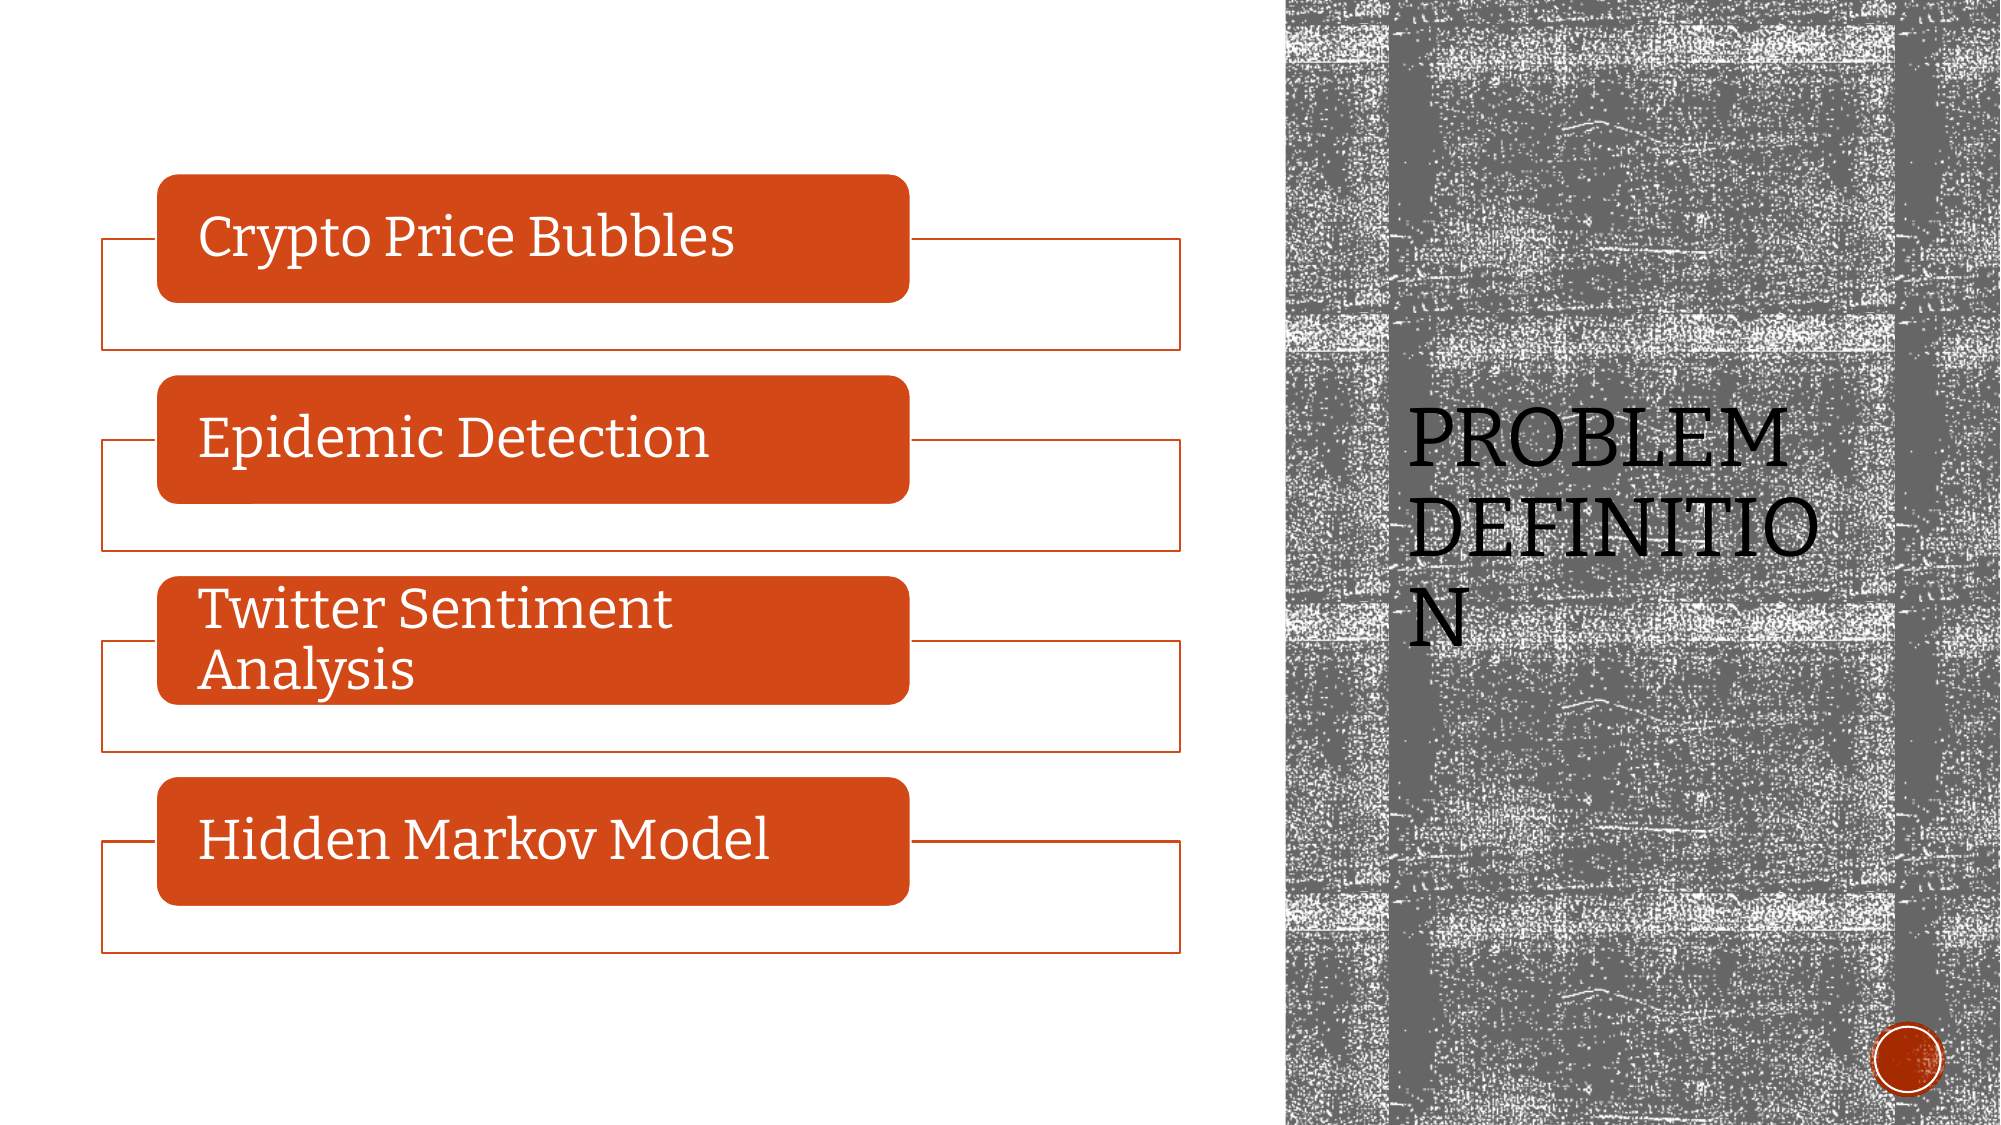

Crypto Price Bubbles
Epidemic Detection
Twitter Sentiment Analysis
Hidden Markov Model
# Problem definition